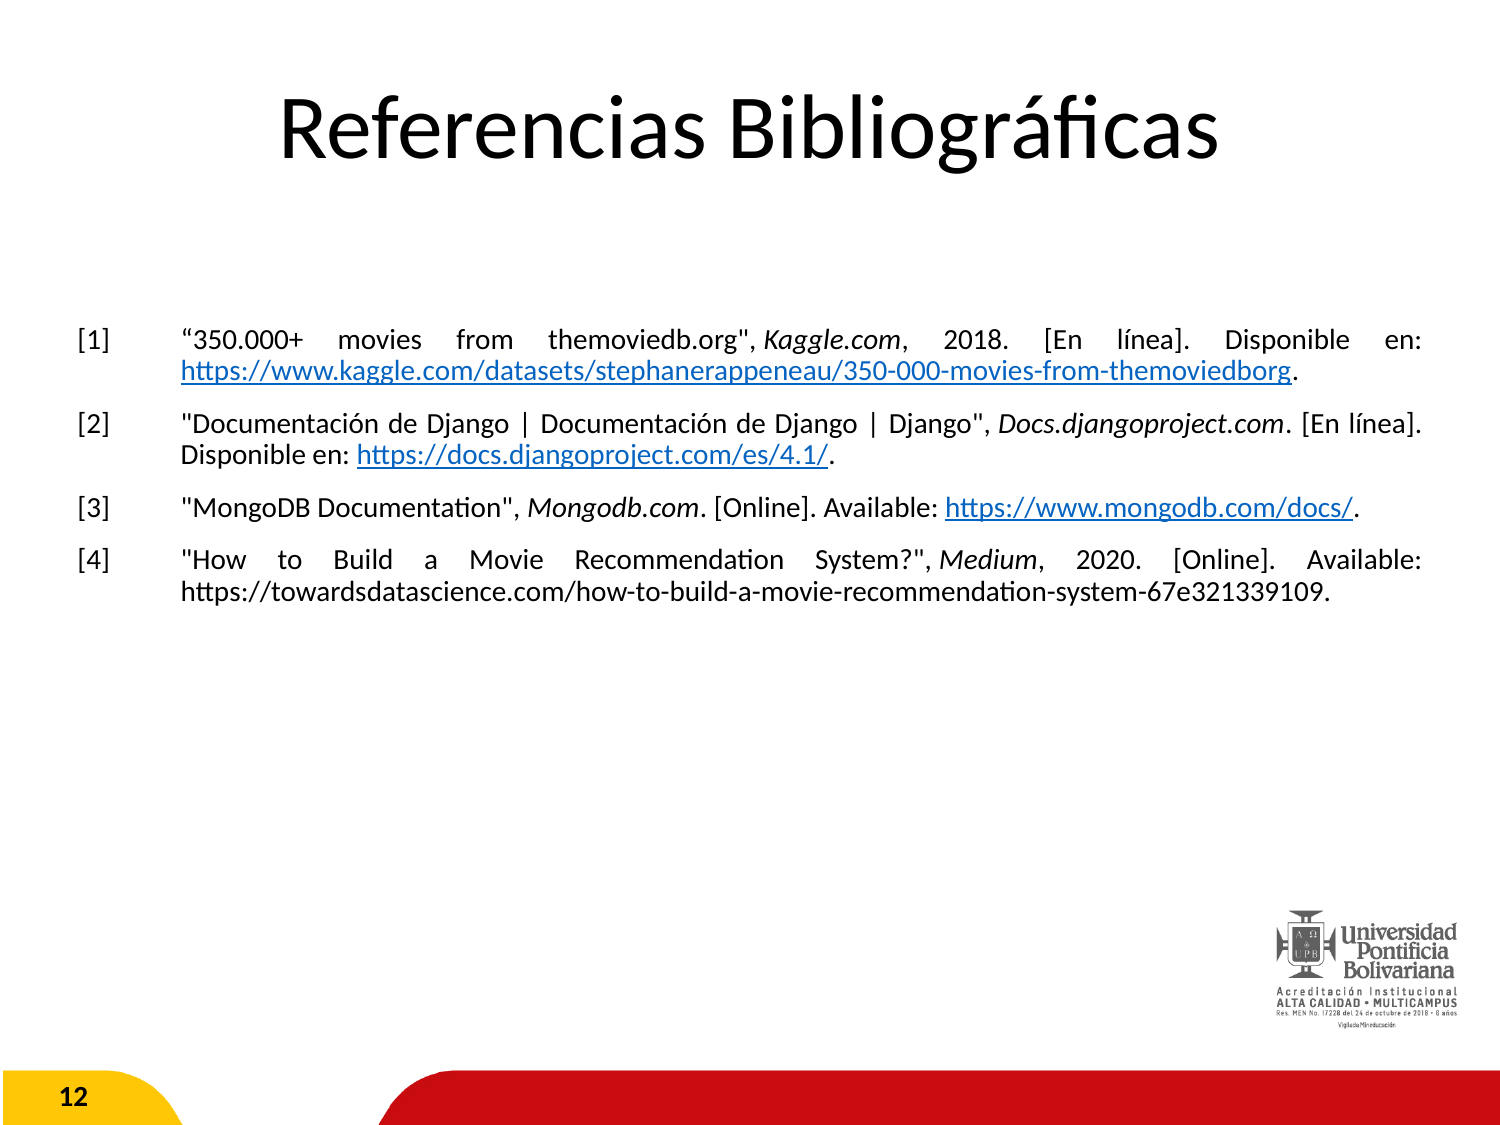

# Referencias Bibliográficas
[1]	“350.000+ movies from themoviedb.org", Kaggle.com, 2018. [En línea]. Disponible en: https://www.kaggle.com/datasets/stephanerappeneau/350-000-movies-from-themoviedborg.
[2]	"Documentación de Django | Documentación de Django | Django", Docs.djangoproject.com. [En línea]. Disponible en: https://docs.djangoproject.com/es/4.1/.
[3]	"MongoDB Documentation", Mongodb.com. [Online]. Available: https://www.mongodb.com/docs/.
[4]	"How to Build a Movie Recommendation System?", Medium, 2020. [Online]. Available: https://towardsdatascience.com/how-to-build-a-movie-recommendation-system-67e321339109.
12